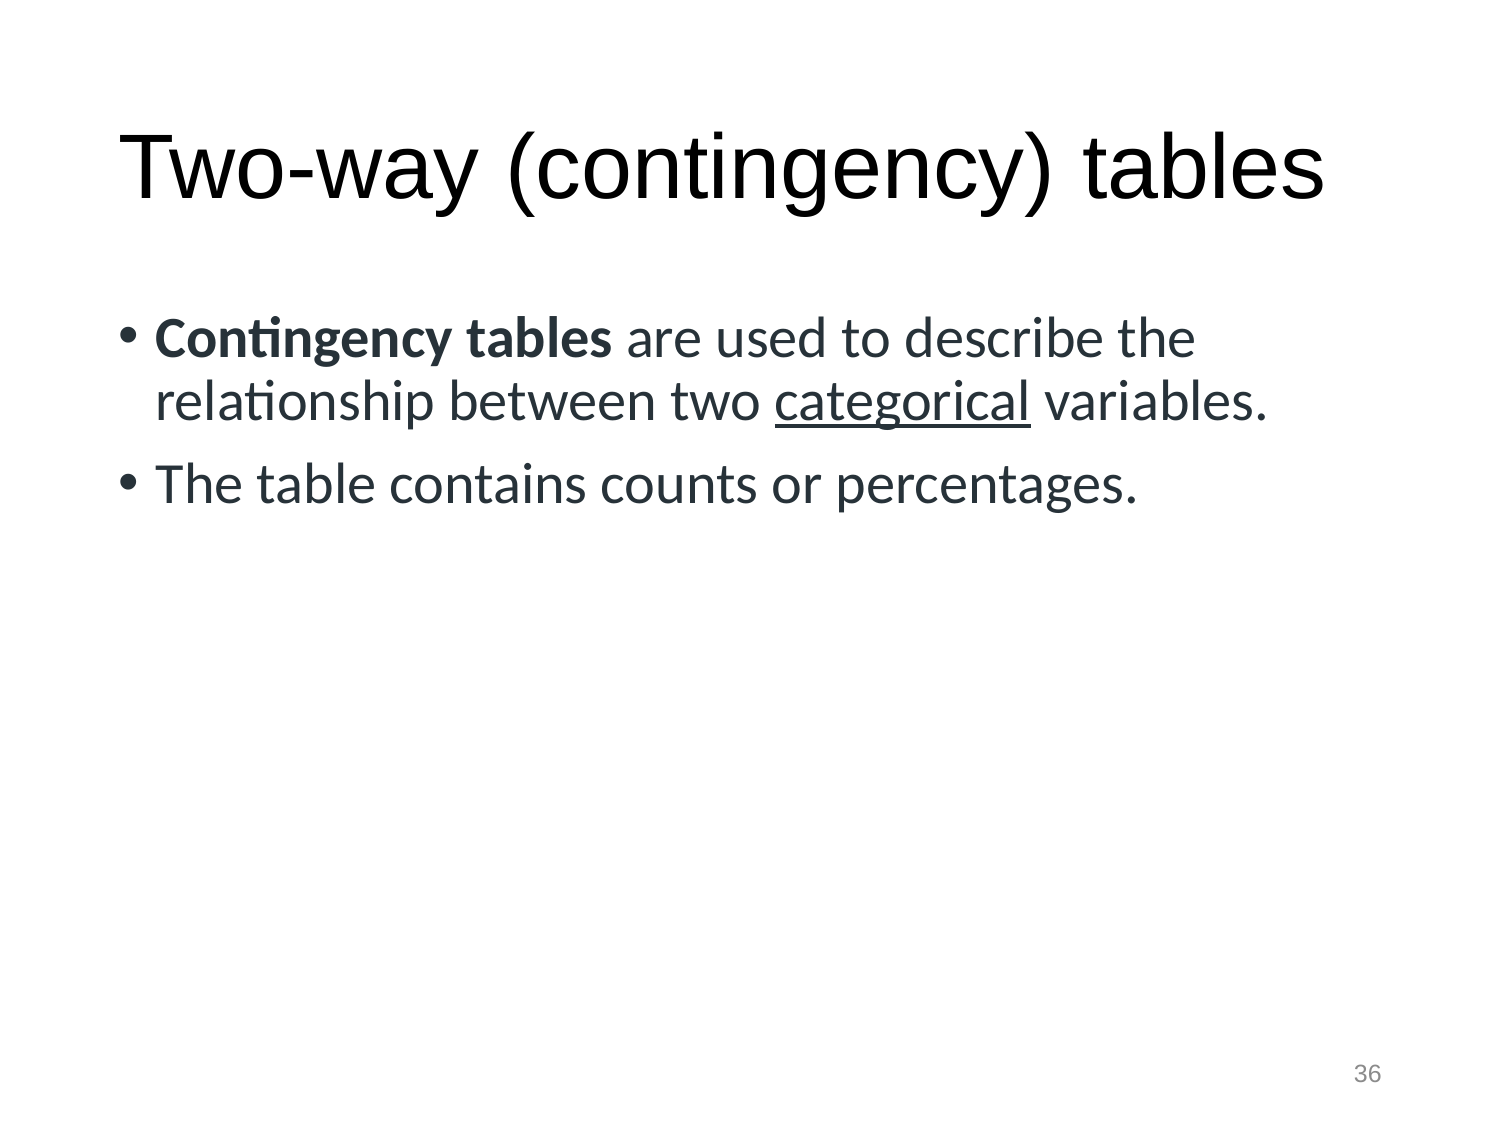

# Two-way (contingency) tables
Contingency tables are used to describe the relationship between two categorical variables.
The table contains counts or percentages.

36